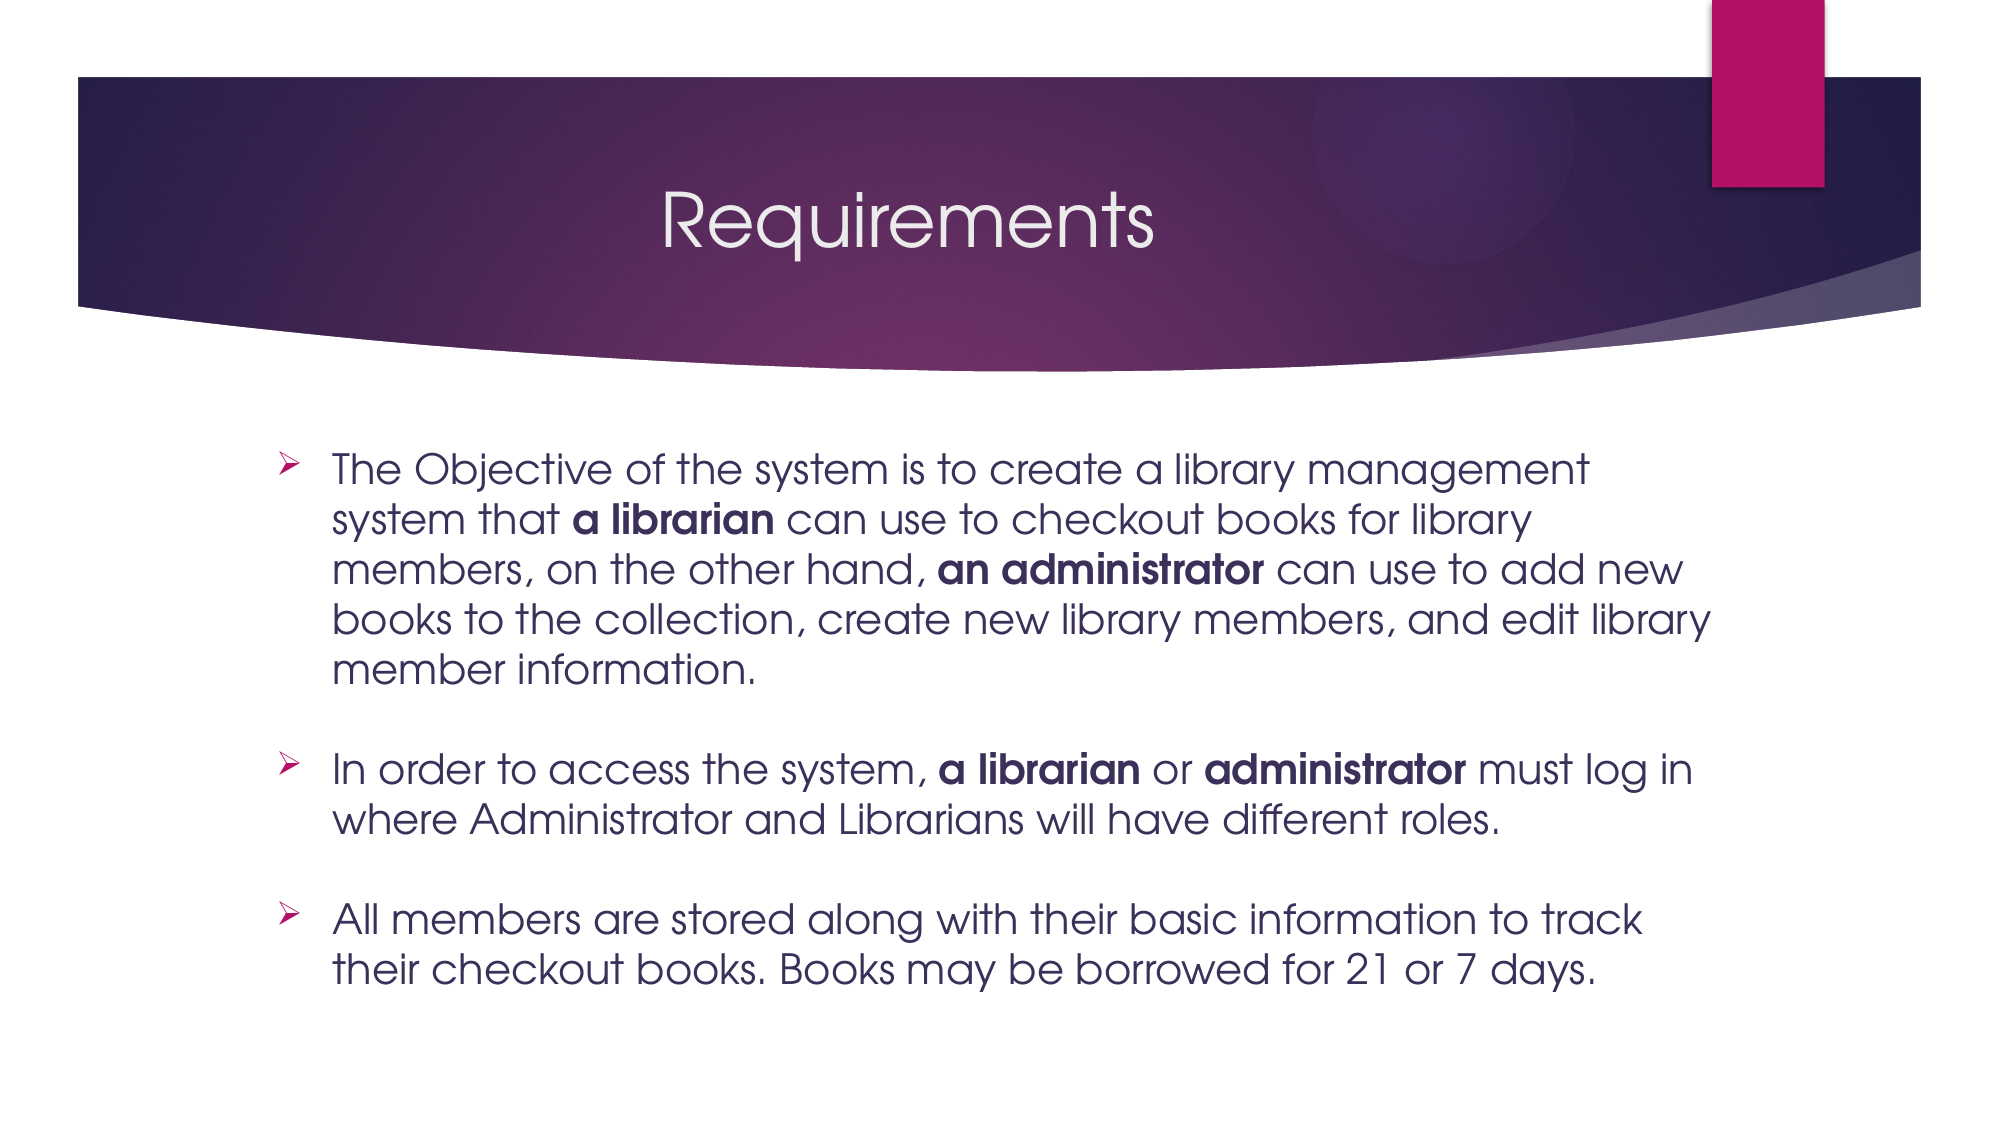

# Requirements
The Objective of the system is to create a library management system that a librarian can use to checkout books for library members, on the other hand, an administrator can use to add new books to the collection, create new library members, and edit library member information.

In order to access the system, a librarian or administrator must log in where Administrator and Librarians will have different roles.

All members are stored along with their basic information to track their checkout books. Books may be borrowed for 21 or 7 days.